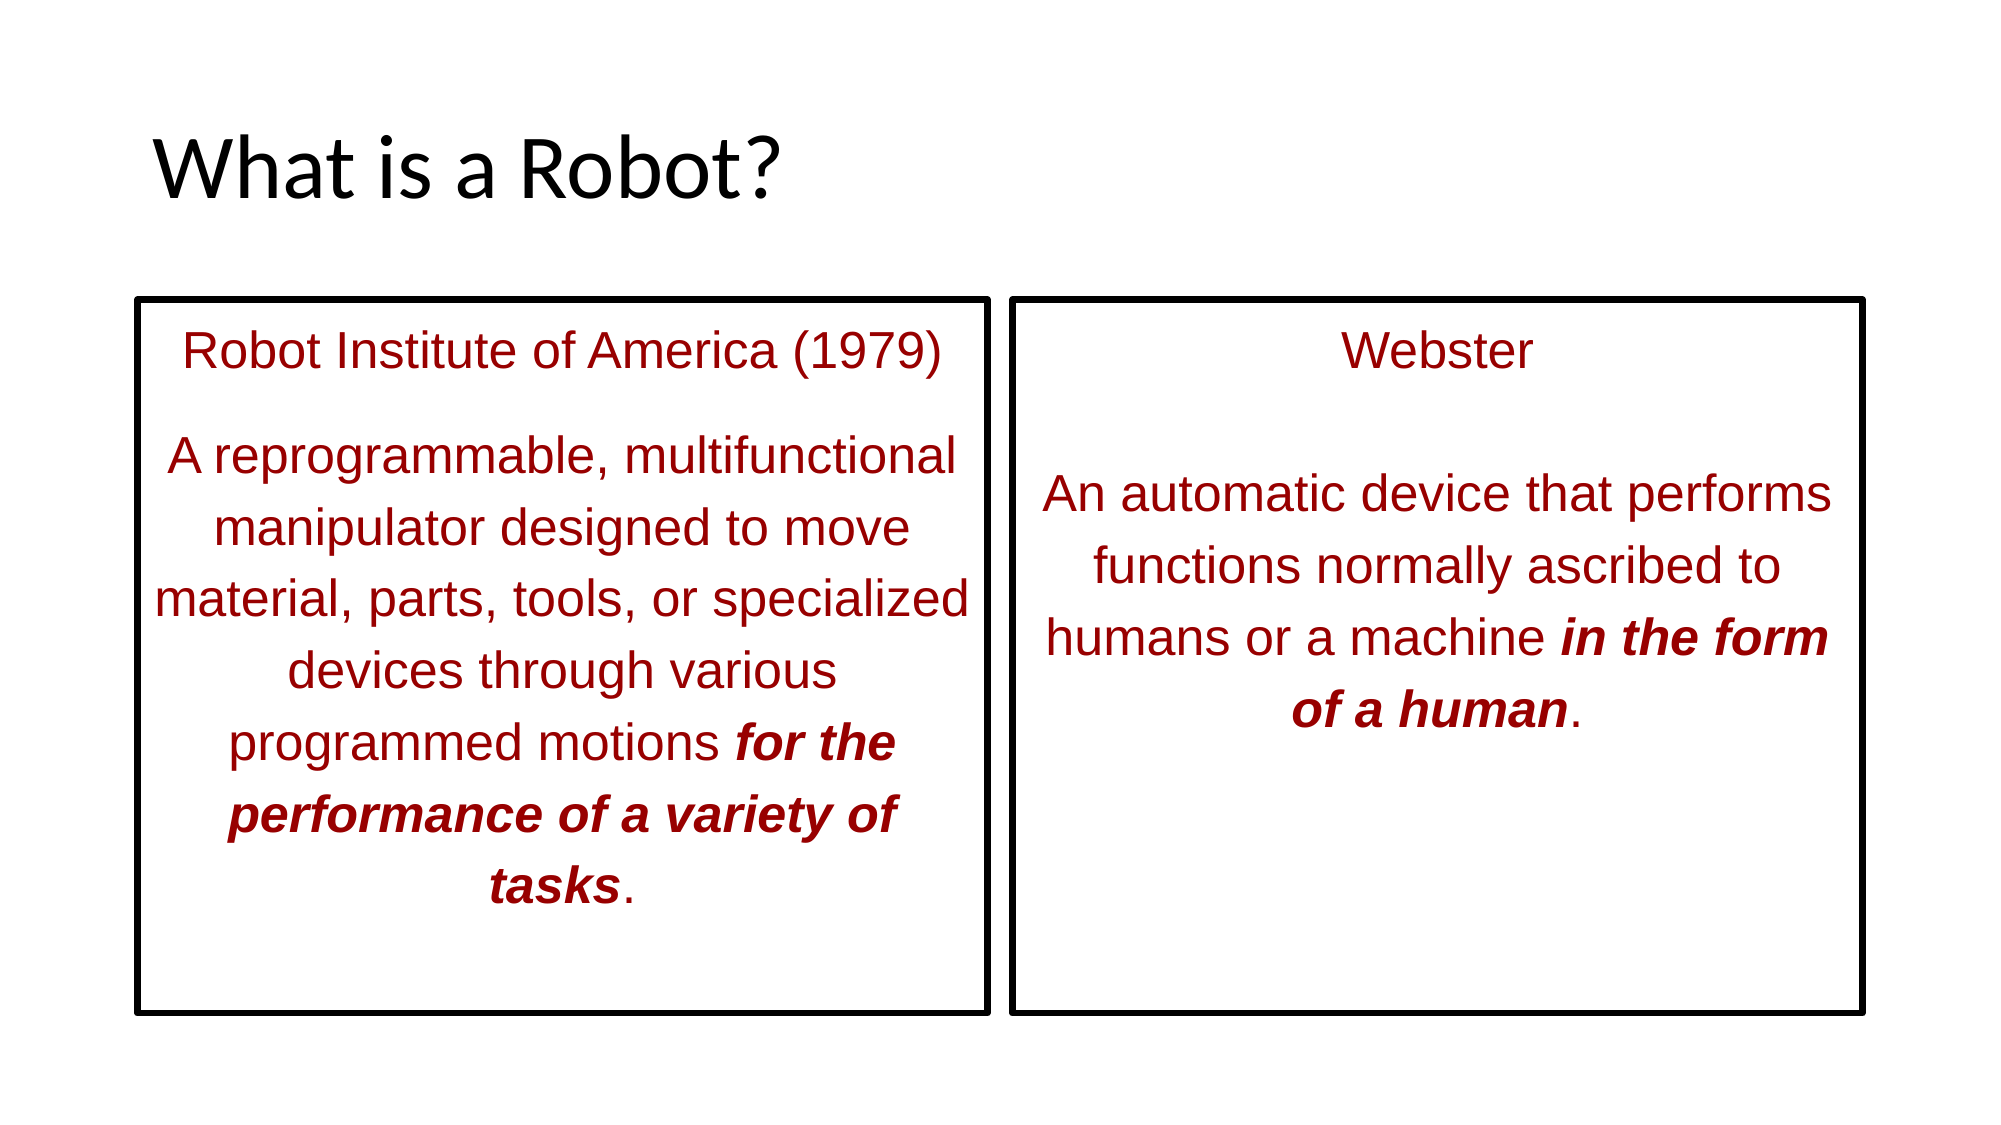

# What is a Robot?
Robot Institute of America (1979)
A reprogrammable, multifunctional manipulator designed to move material, parts, tools, or specialized devices through various programmed motions for the performance of a variety of tasks.

Webster

An automatic device that performs functions normally ascribed to humans or a machine in the form of a human.